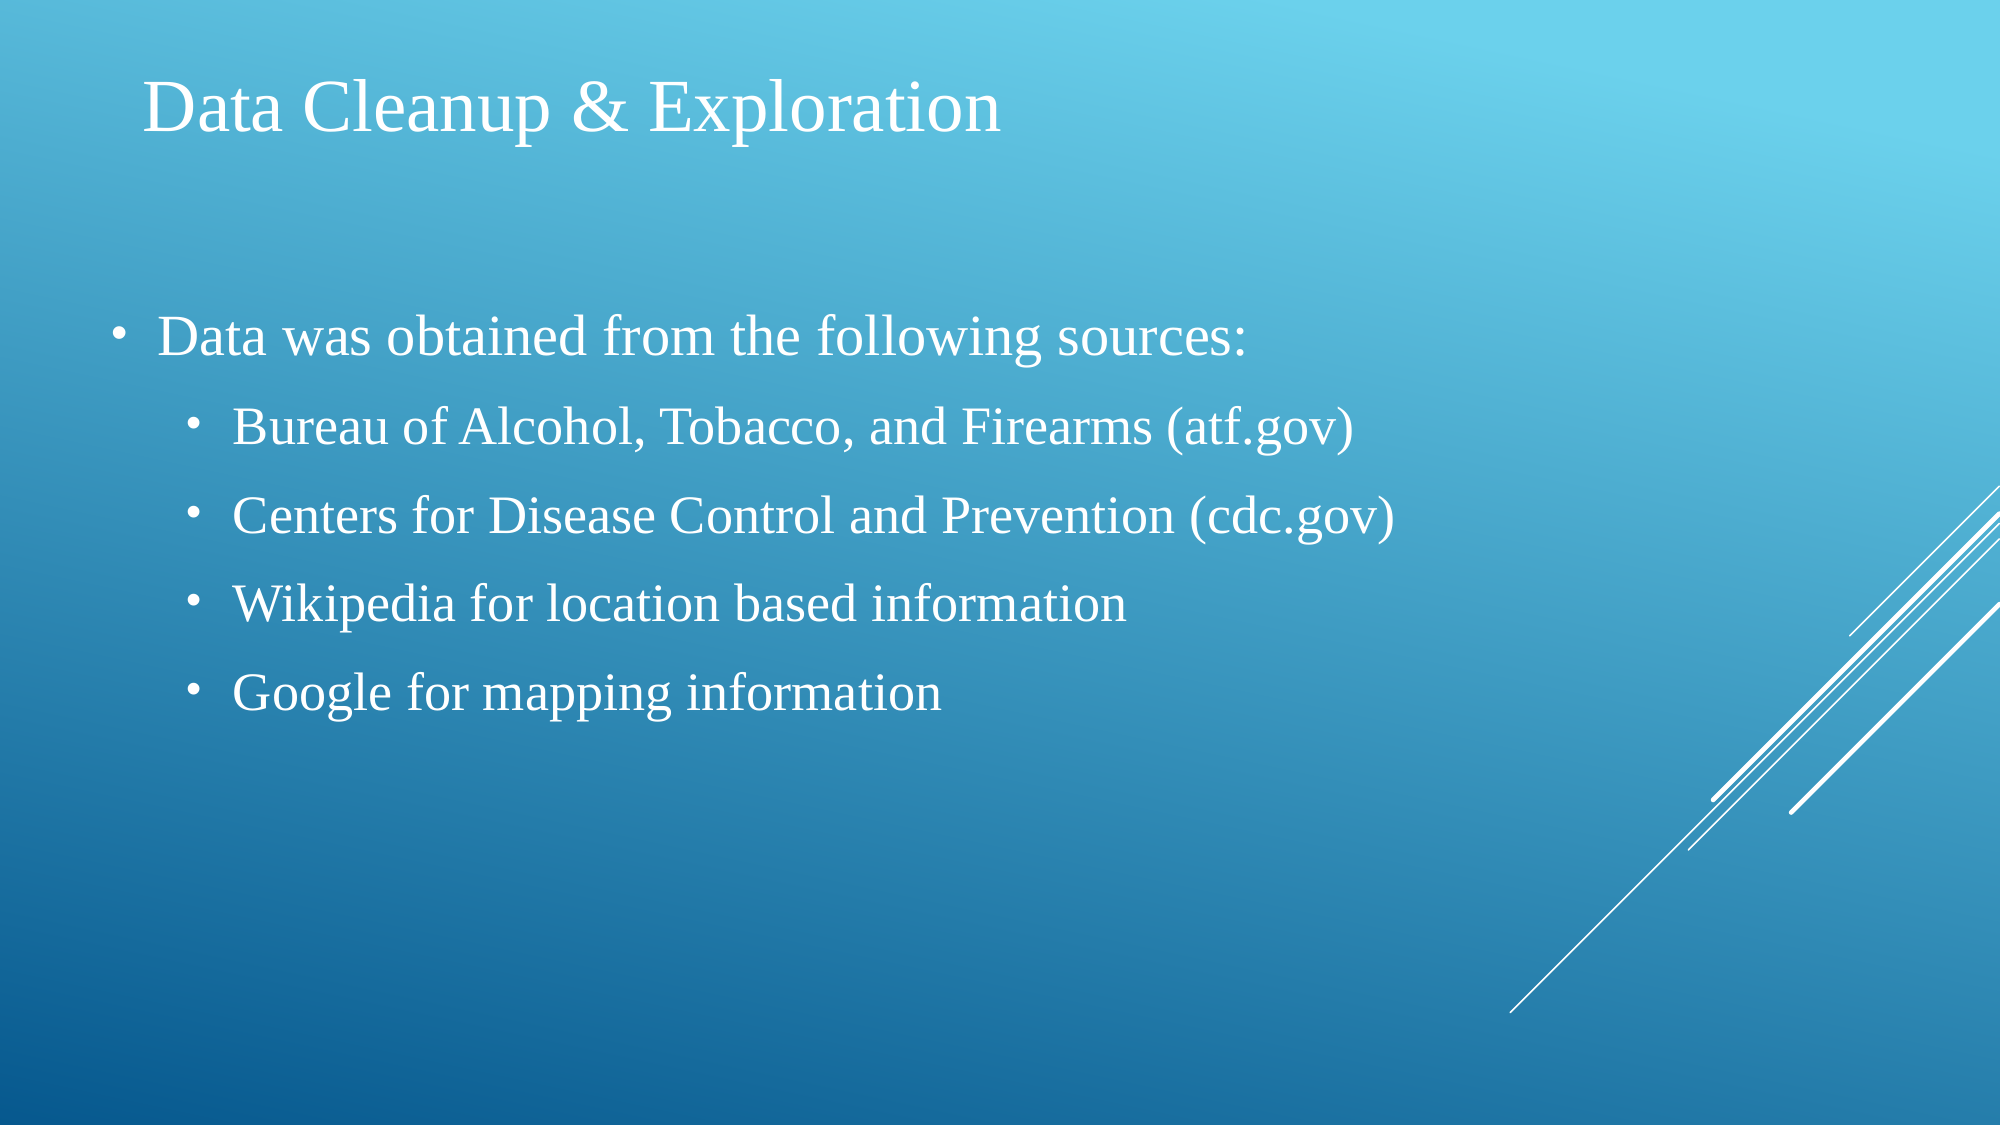

# Data Cleanup & Exploration
Data was obtained from the following sources:
Bureau of Alcohol, Tobacco, and Firearms (atf.gov)
Centers for Disease Control and Prevention (cdc.gov)
Wikipedia for location based information
Google for mapping information